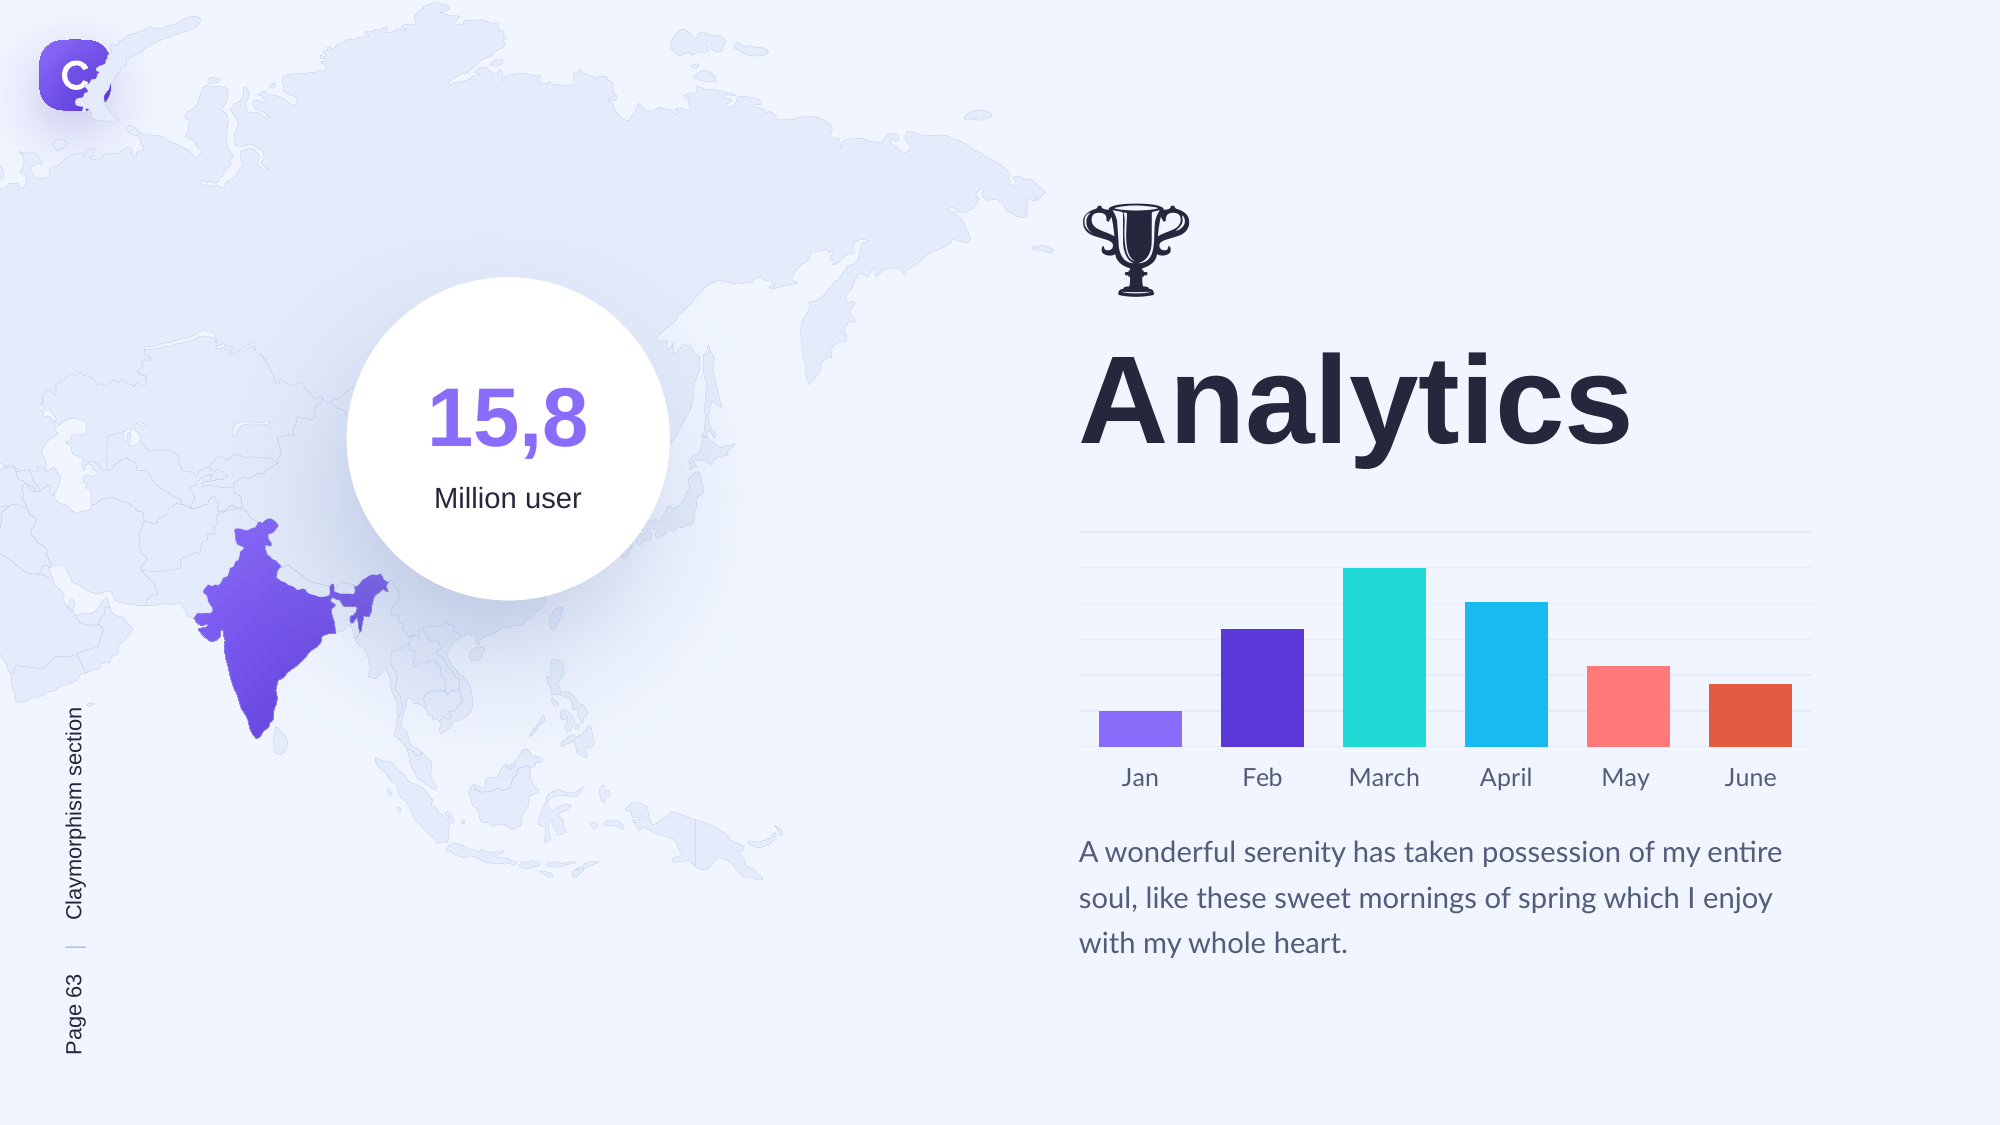

🏆
Analytics

15,8
Million user

### Chart

| Category | Series 1 |
|---|---|
| Jan | 20.0 |
| Feb | 66.0 |
| March | 100.0 |
| April | 81.0 |
| May  | 45.0 |
| June | 35.0 |
A wonderful serenity has taken possession of my entire soul, like these sweet mornings of spring which I enjoy with my whole heart.